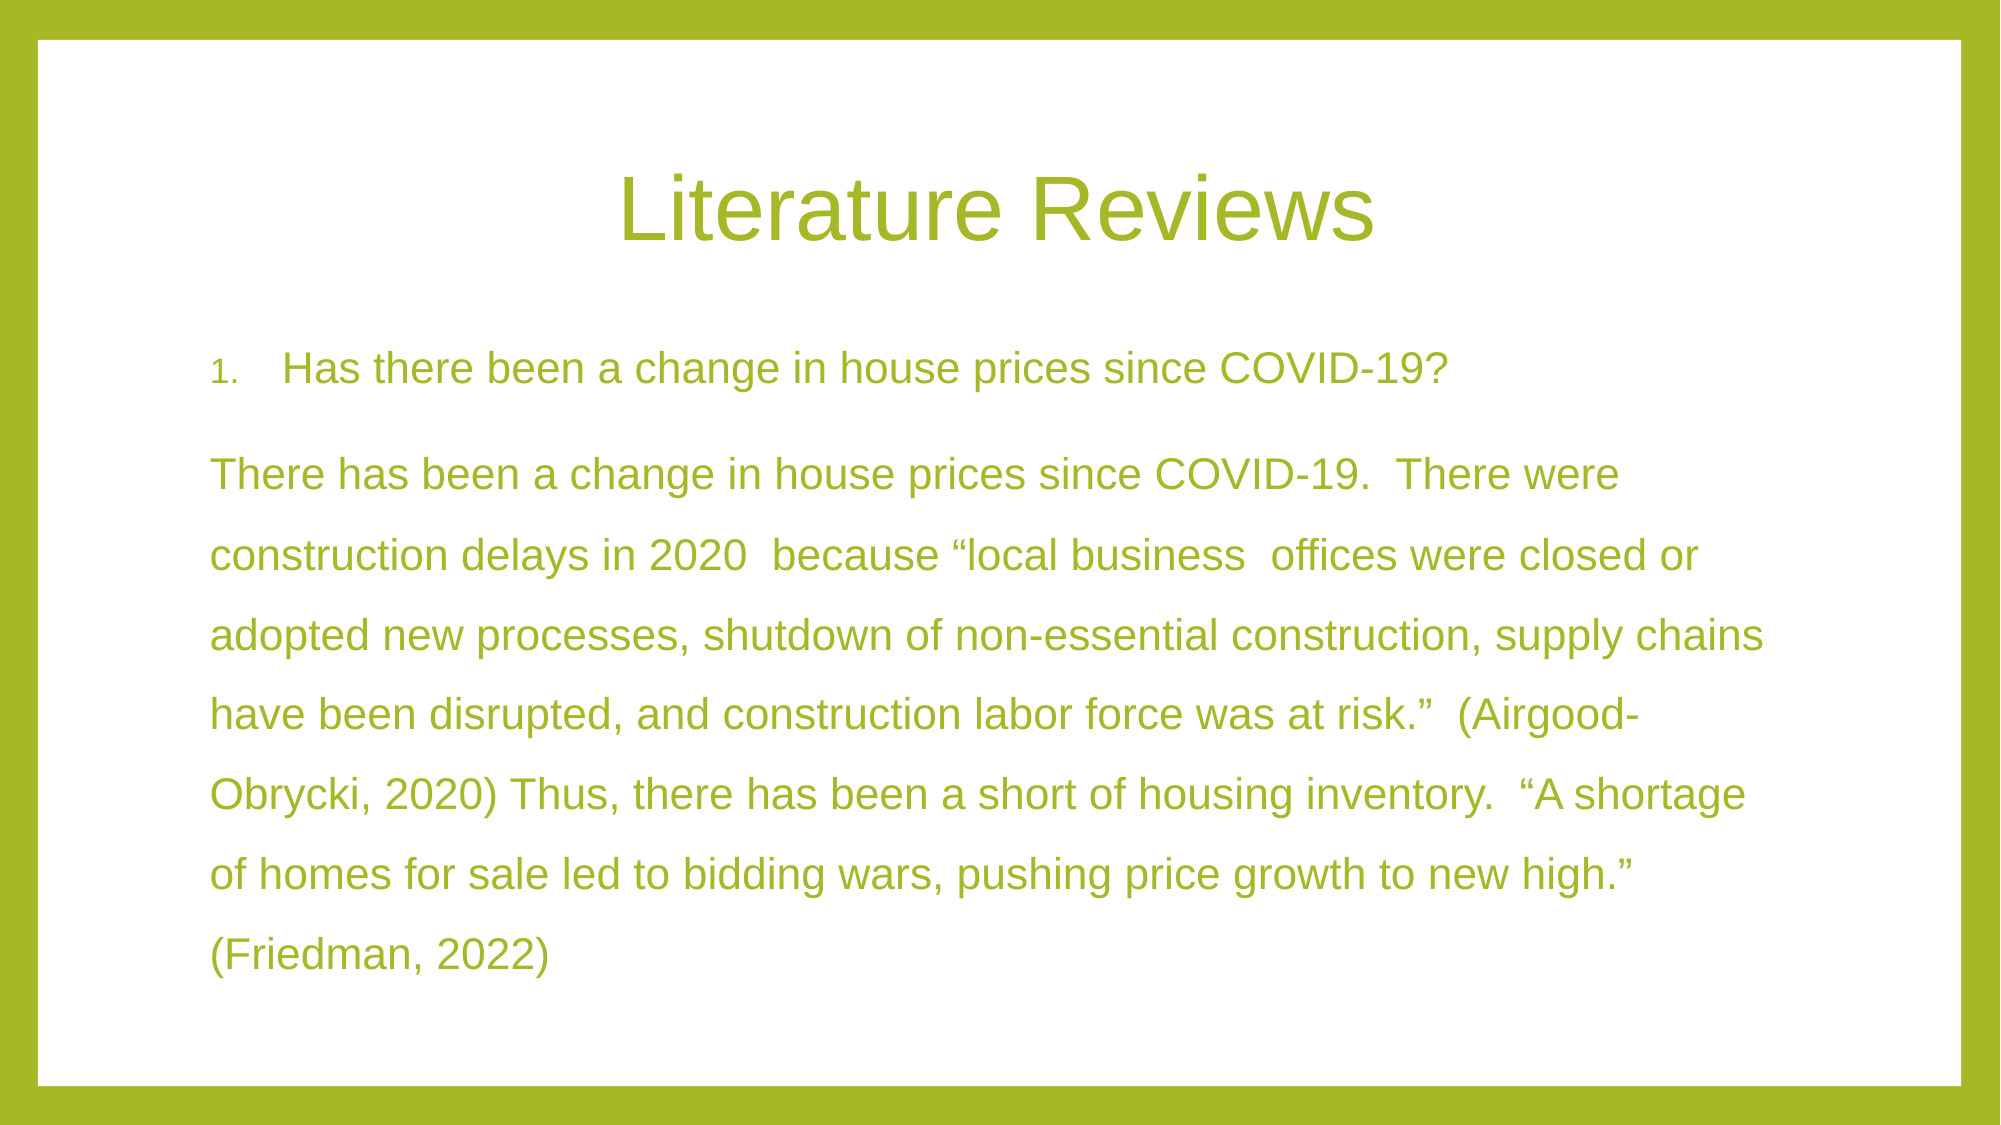

# Literature Reviews
Has there been a change in house prices since COVID-19?
	There has been a change in house prices since COVID-19.  There were construction delays in 2020  because “local business  offices were closed or adopted new processes, shutdown of non-essential construction, supply chains have been disrupted, and construction labor force was at risk.”  (Airgood-Obrycki, 2020) Thus, there has been a short of housing inventory.  “A shortage of homes for sale led to bidding wars, pushing price growth to new high.” (Friedman, 2022)